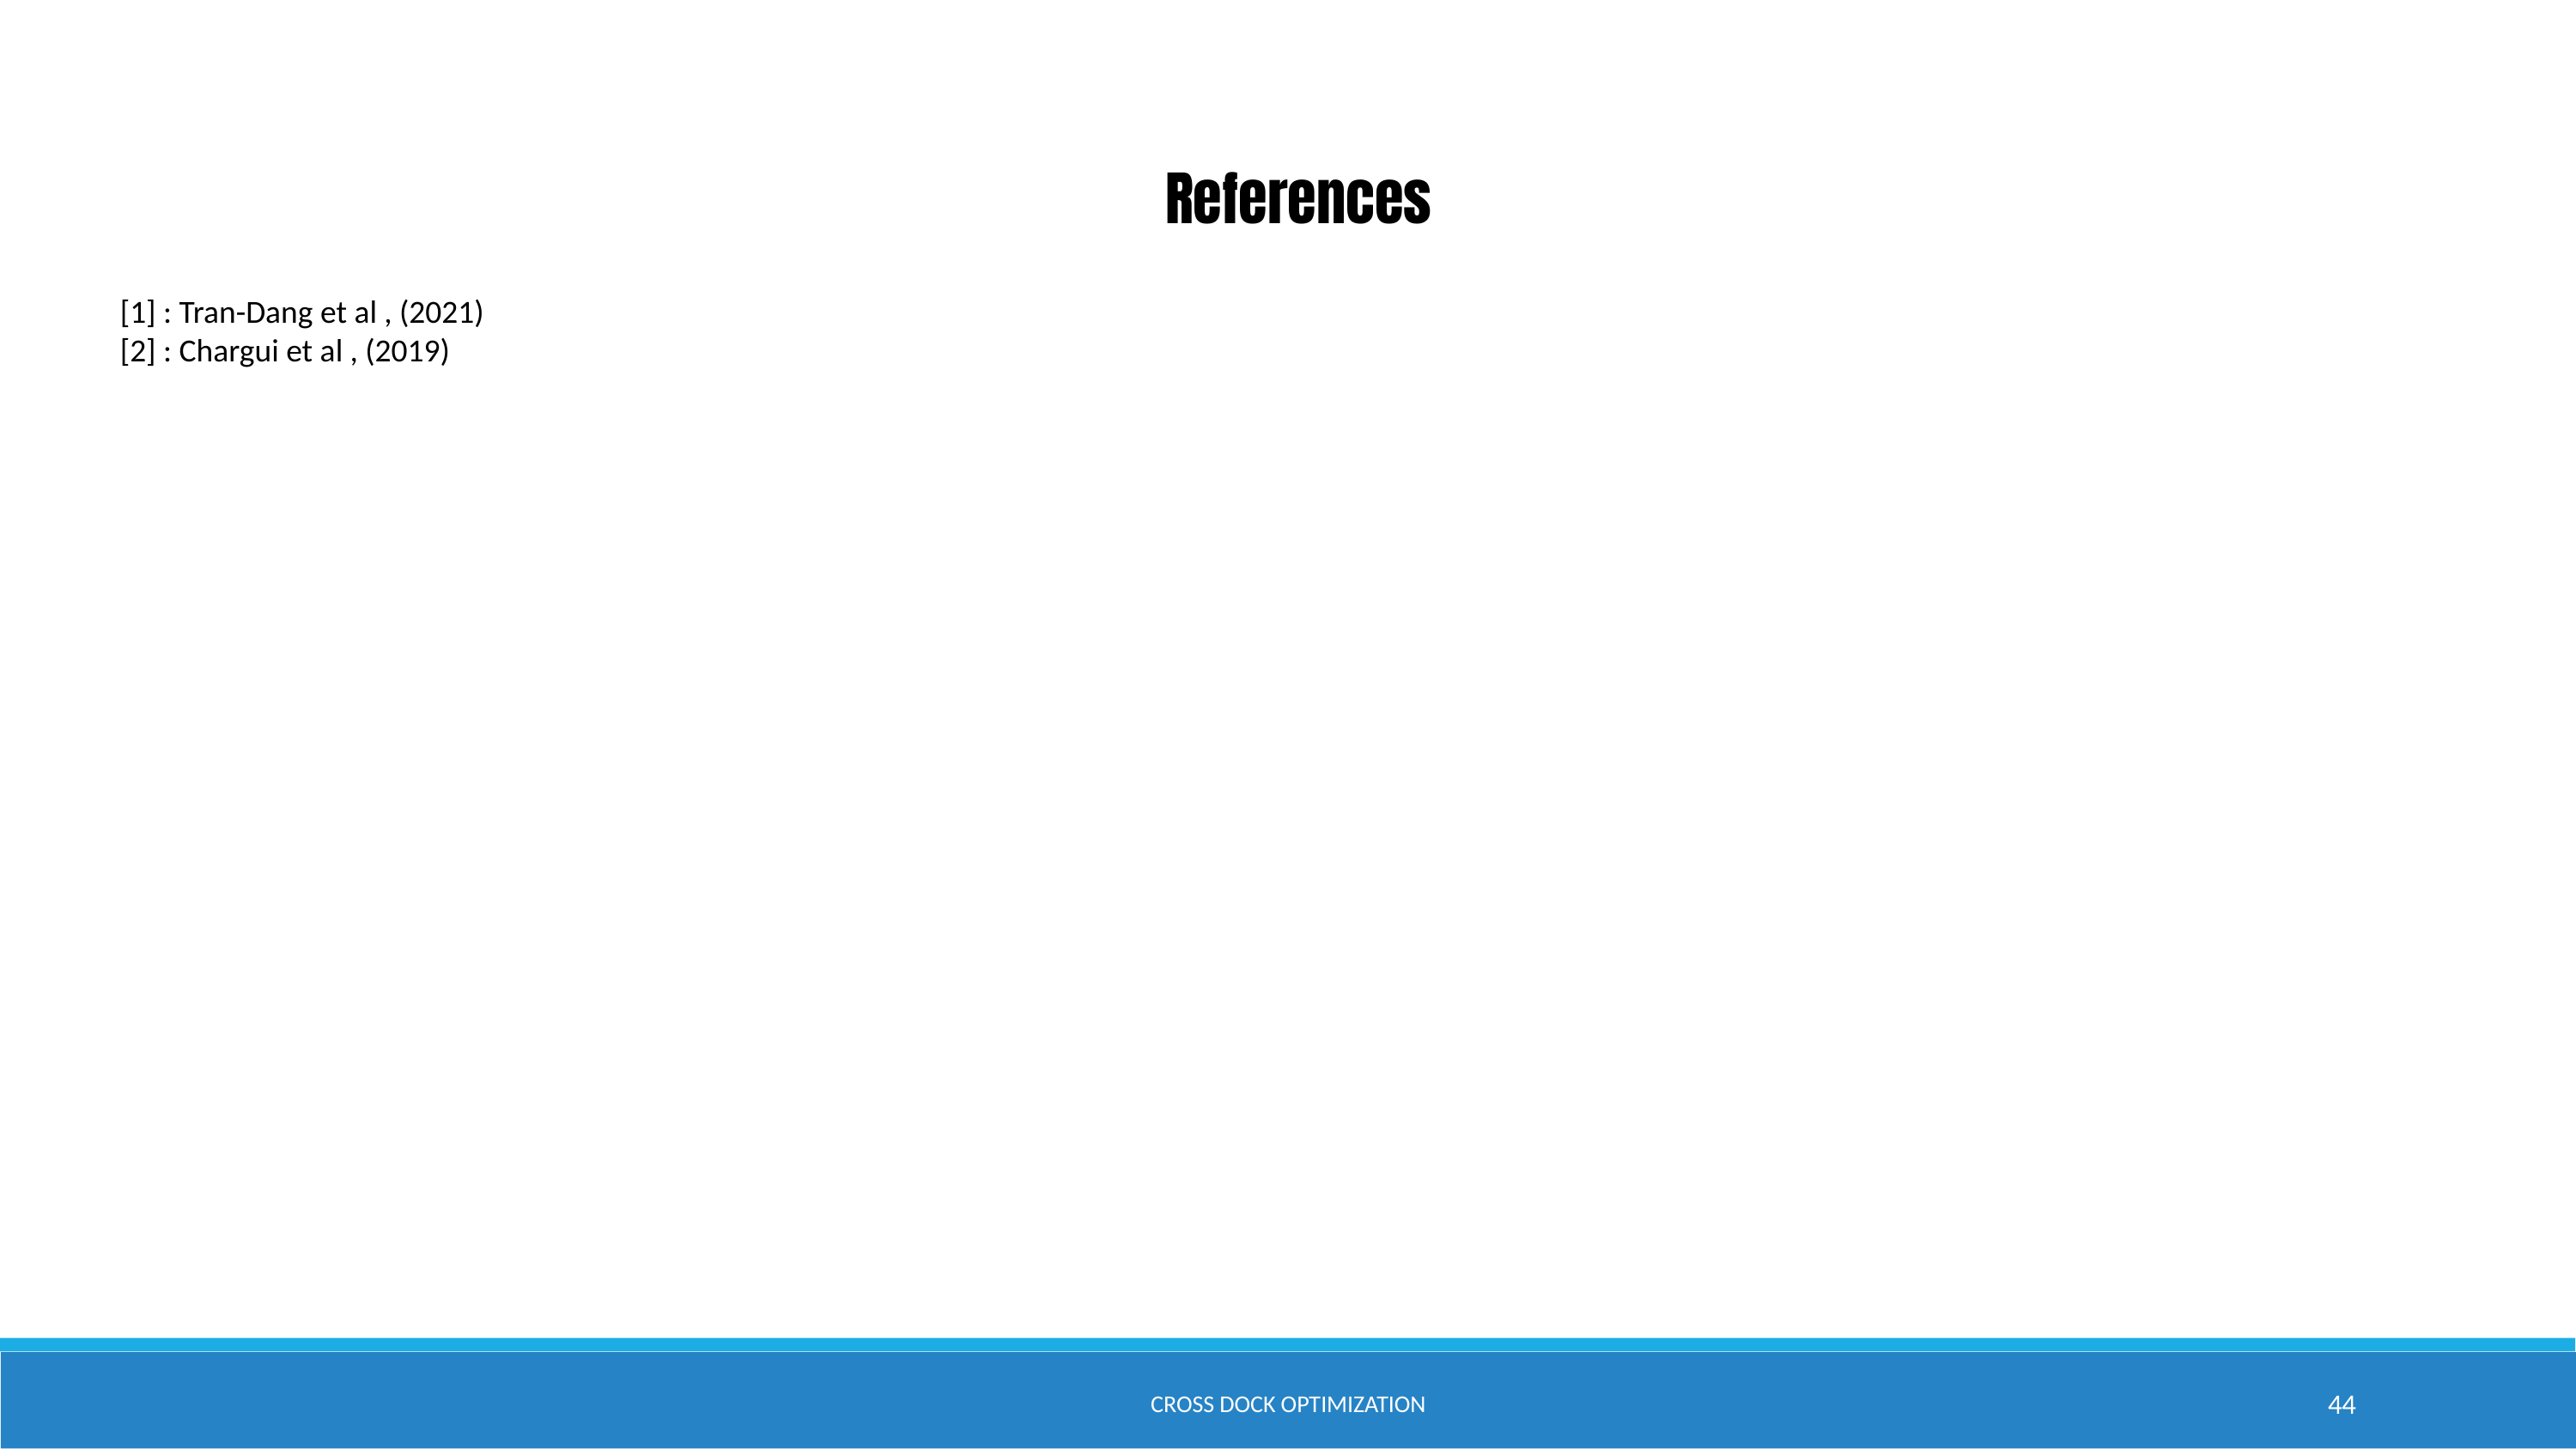

References
[1] : Tran-Dang et al , (2021)
[2] : Chargui et al , (2019)
Cross dock optimization
44